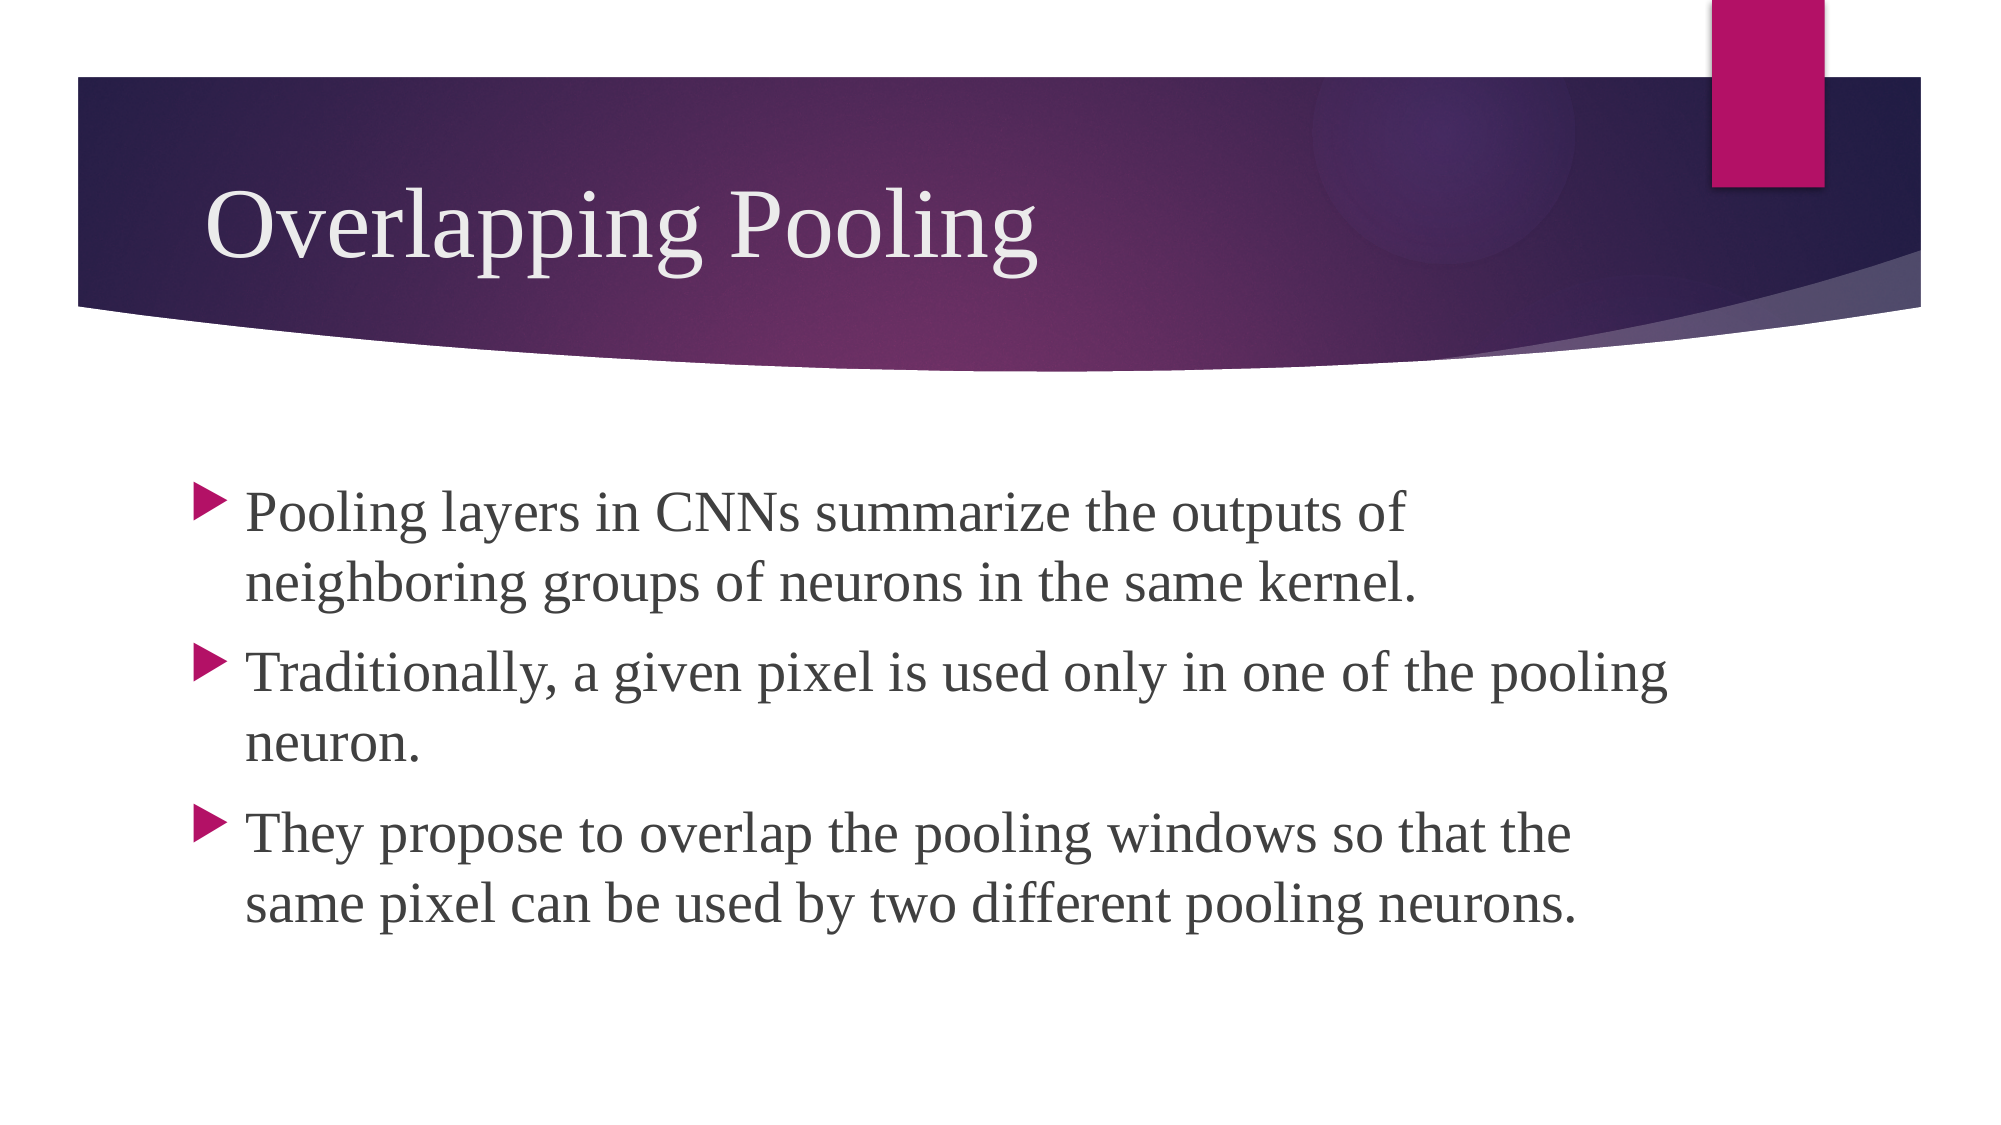

# Overlapping Pooling
Pooling layers in CNNs summarize the outputs of neighboring groups of neurons in the same kernel.
Traditionally, a given pixel is used only in one of the pooling neuron.
They propose to overlap the pooling windows so that the same pixel can be used by two different pooling neurons.